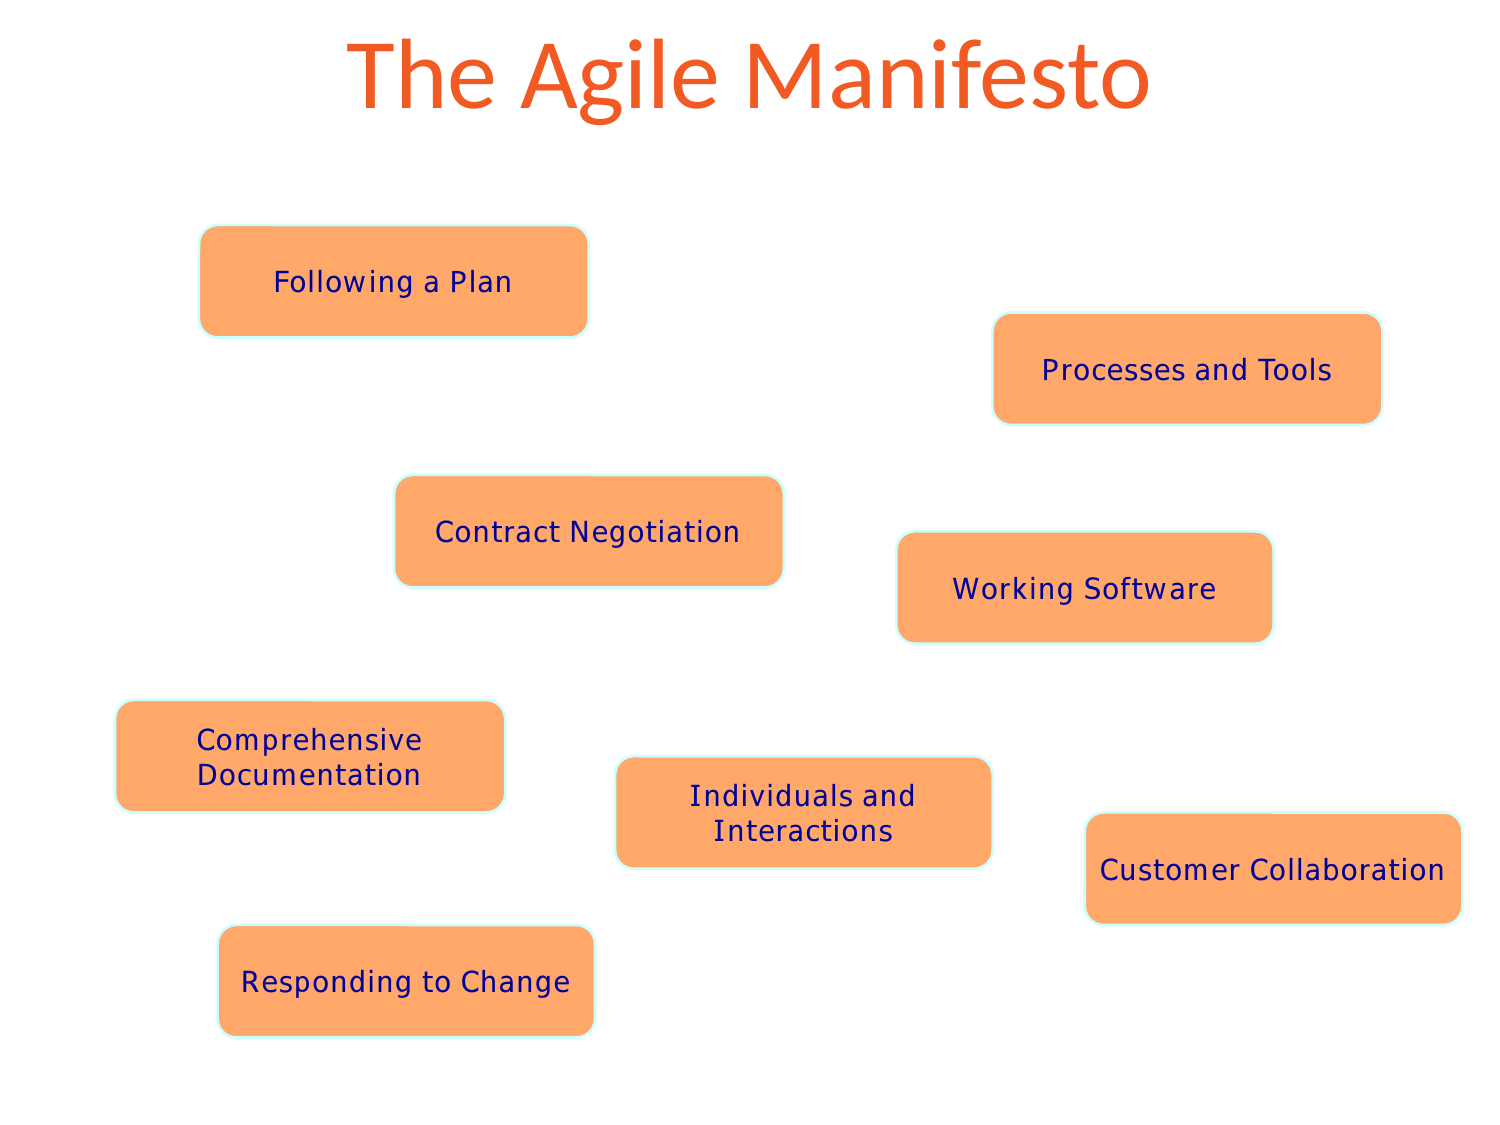

# The Agile Manifesto

Following a Plan

Processes and Tools

Contract Negotiation

Working Software

Comprehensive Documentation

Individuals and Interactions

Customer Collaboration

Responding to Change